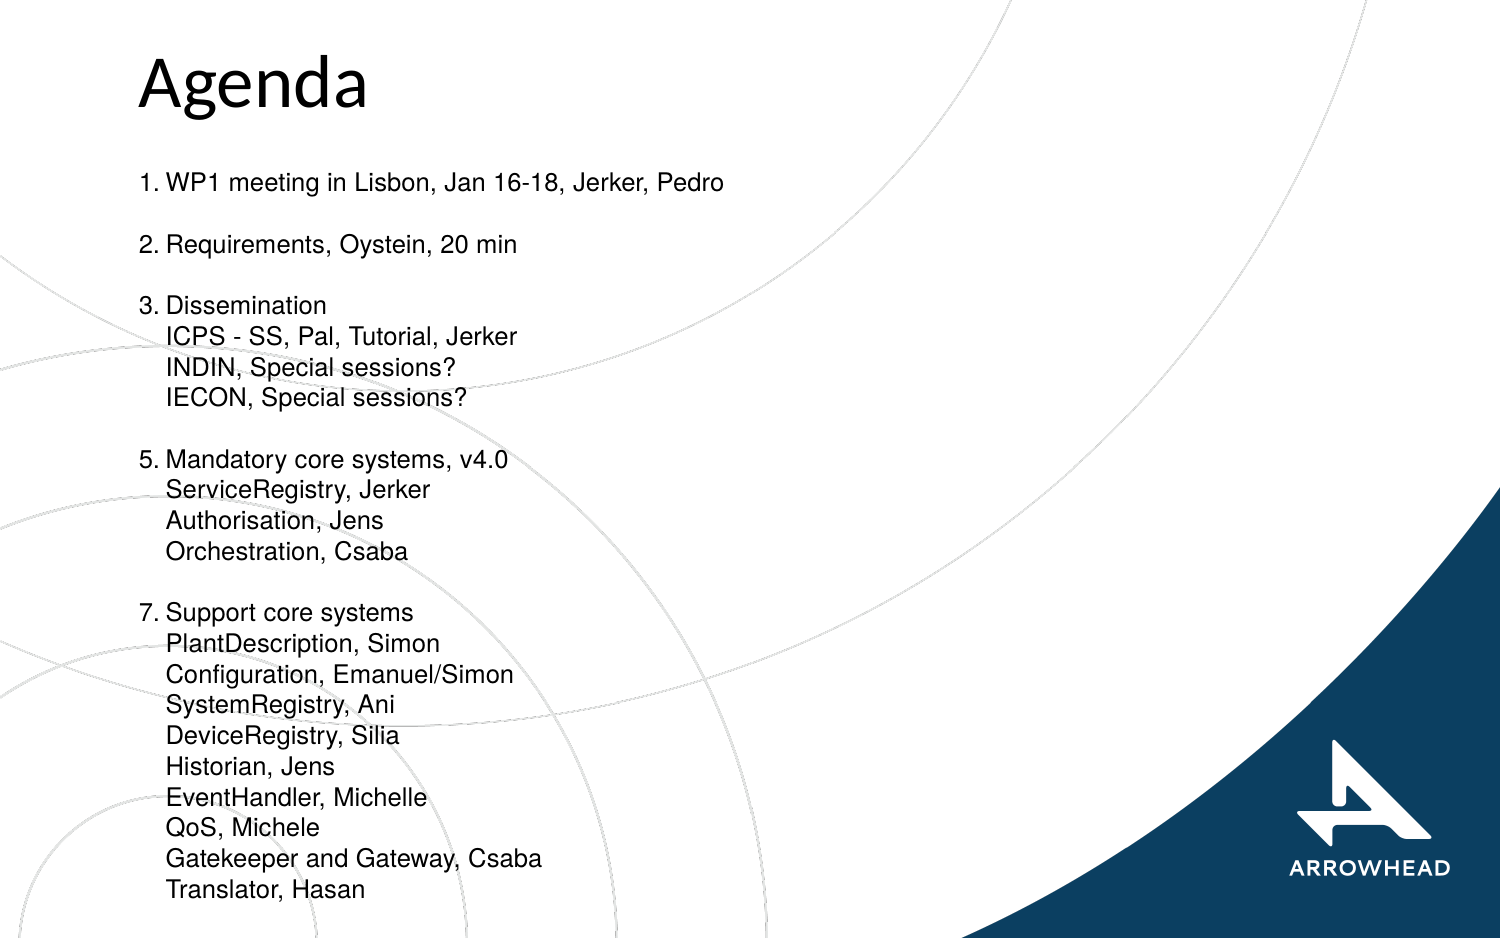

# Agenda
2

WP1 meeting in Lisbon, Jan 16-18, Jerker, Pedro
Requirements, Oystein, 20 min
Dissemination
ICPS - SS, Pal, Tutorial, Jerker
INDIN, Special sessions?
IECON, Special sessions?

Mandatory core systems, v4.0
ServiceRegistry, Jerker
Authorisation, Jens
Orchestration, Csaba

Support core systems
PlantDescription, Simon
Configuration, Emanuel/Simon
SystemRegistry, Ani
DeviceRegistry, Silia
Historian, Jens
EventHandler, Michelle
QoS, Michele
Gatekeeper and Gateway, Csaba
Translator, Hasan